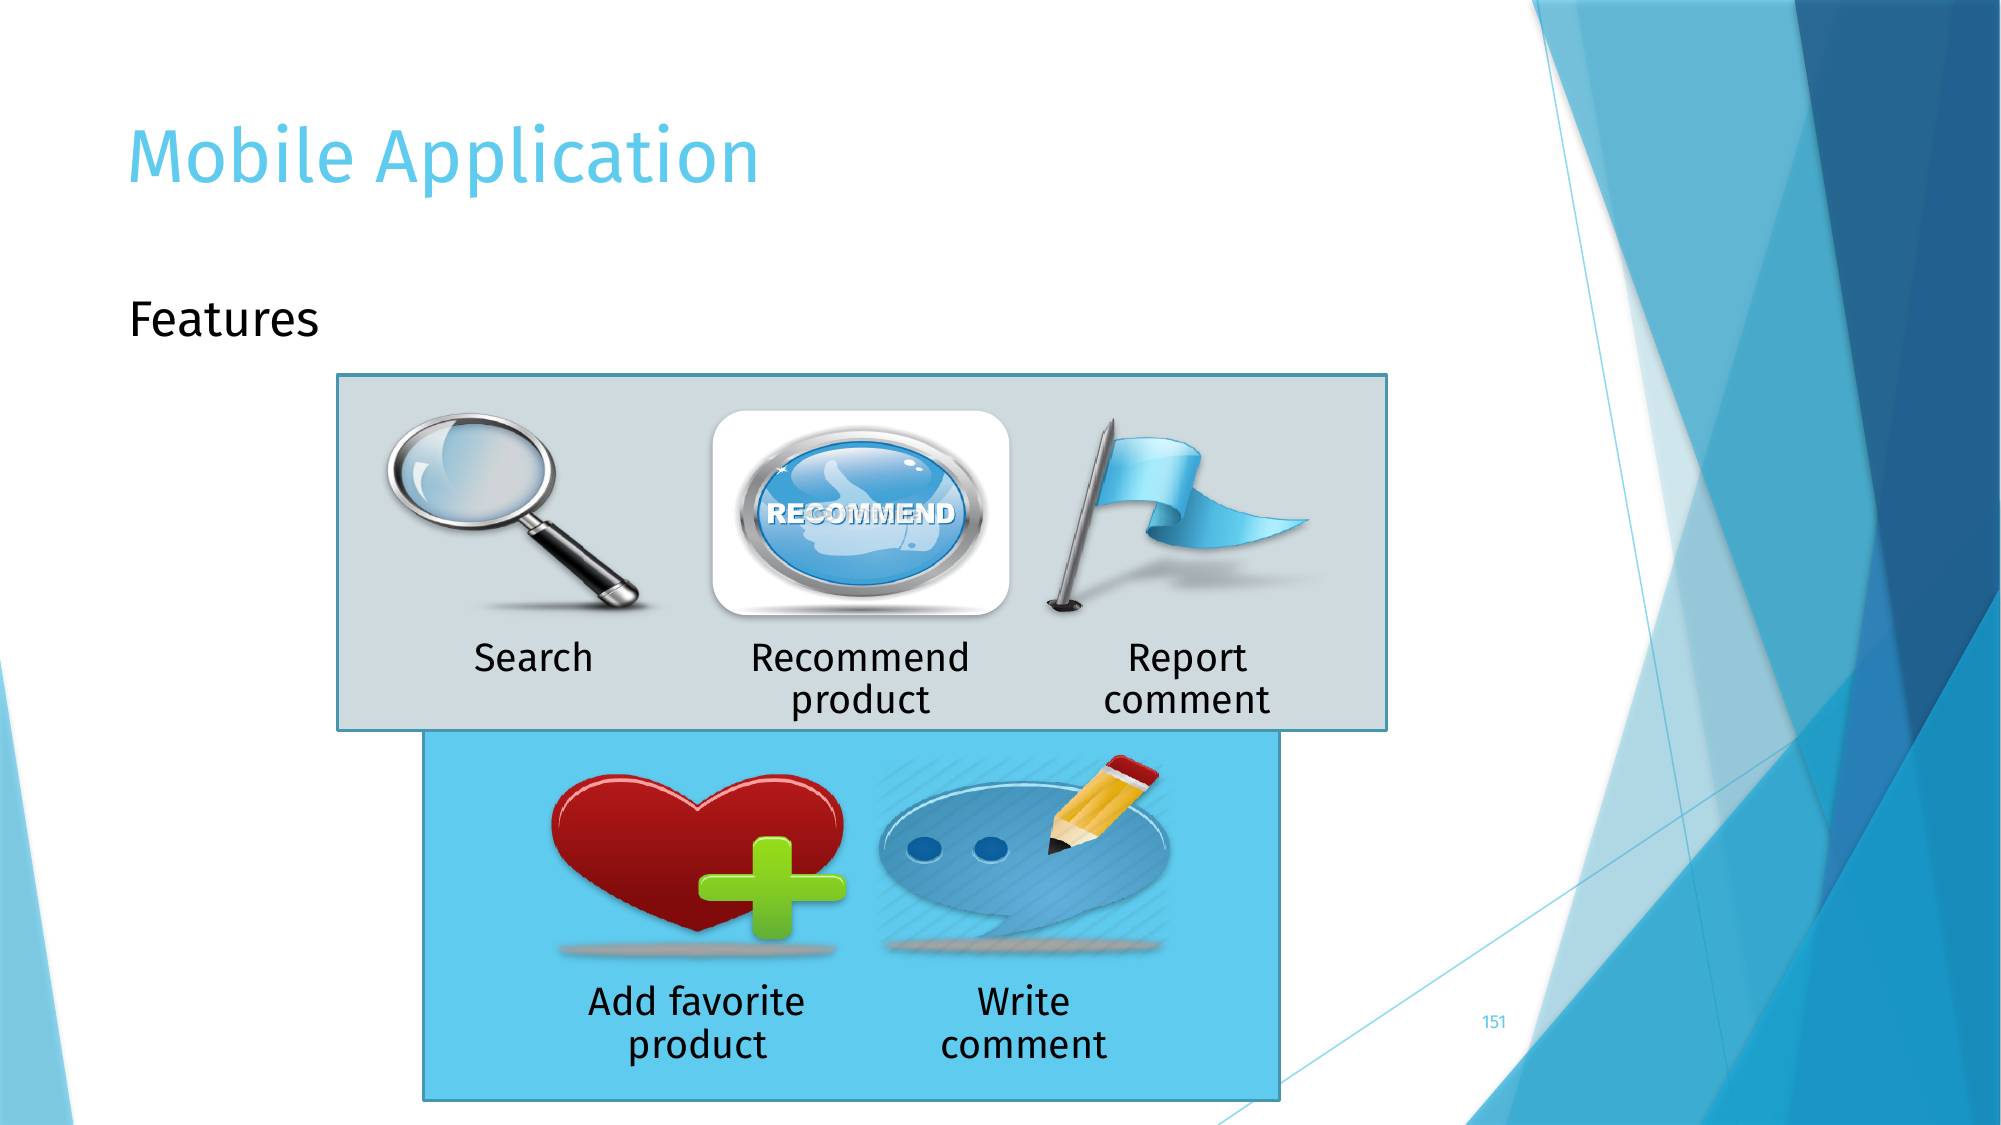

# Mobile Application
Features

Search
Recommend product
Report comment
Add favorite product
Write comment

151